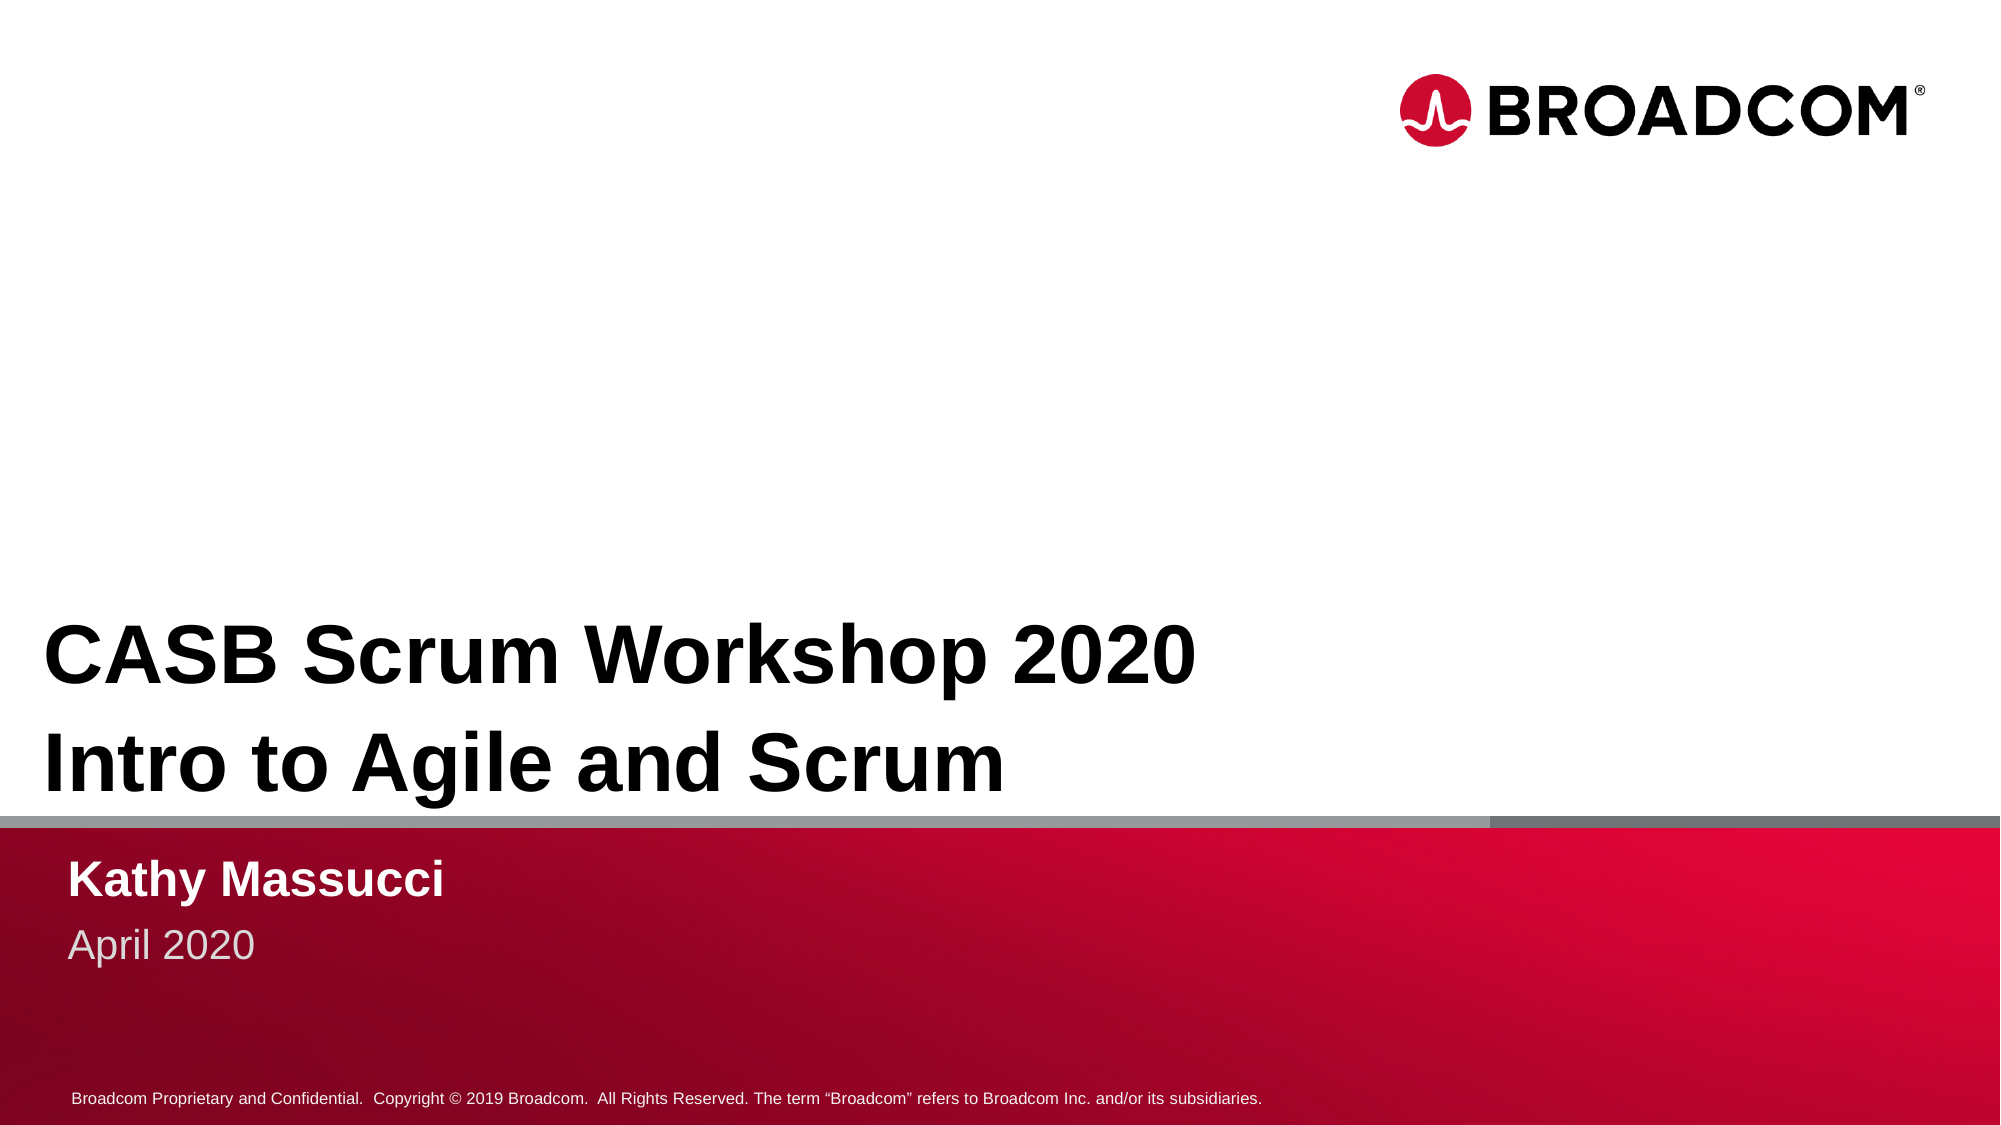

CASB Scrum Workshop 2020
Intro to Agile and Scrum
Kathy Massucci
April 2020